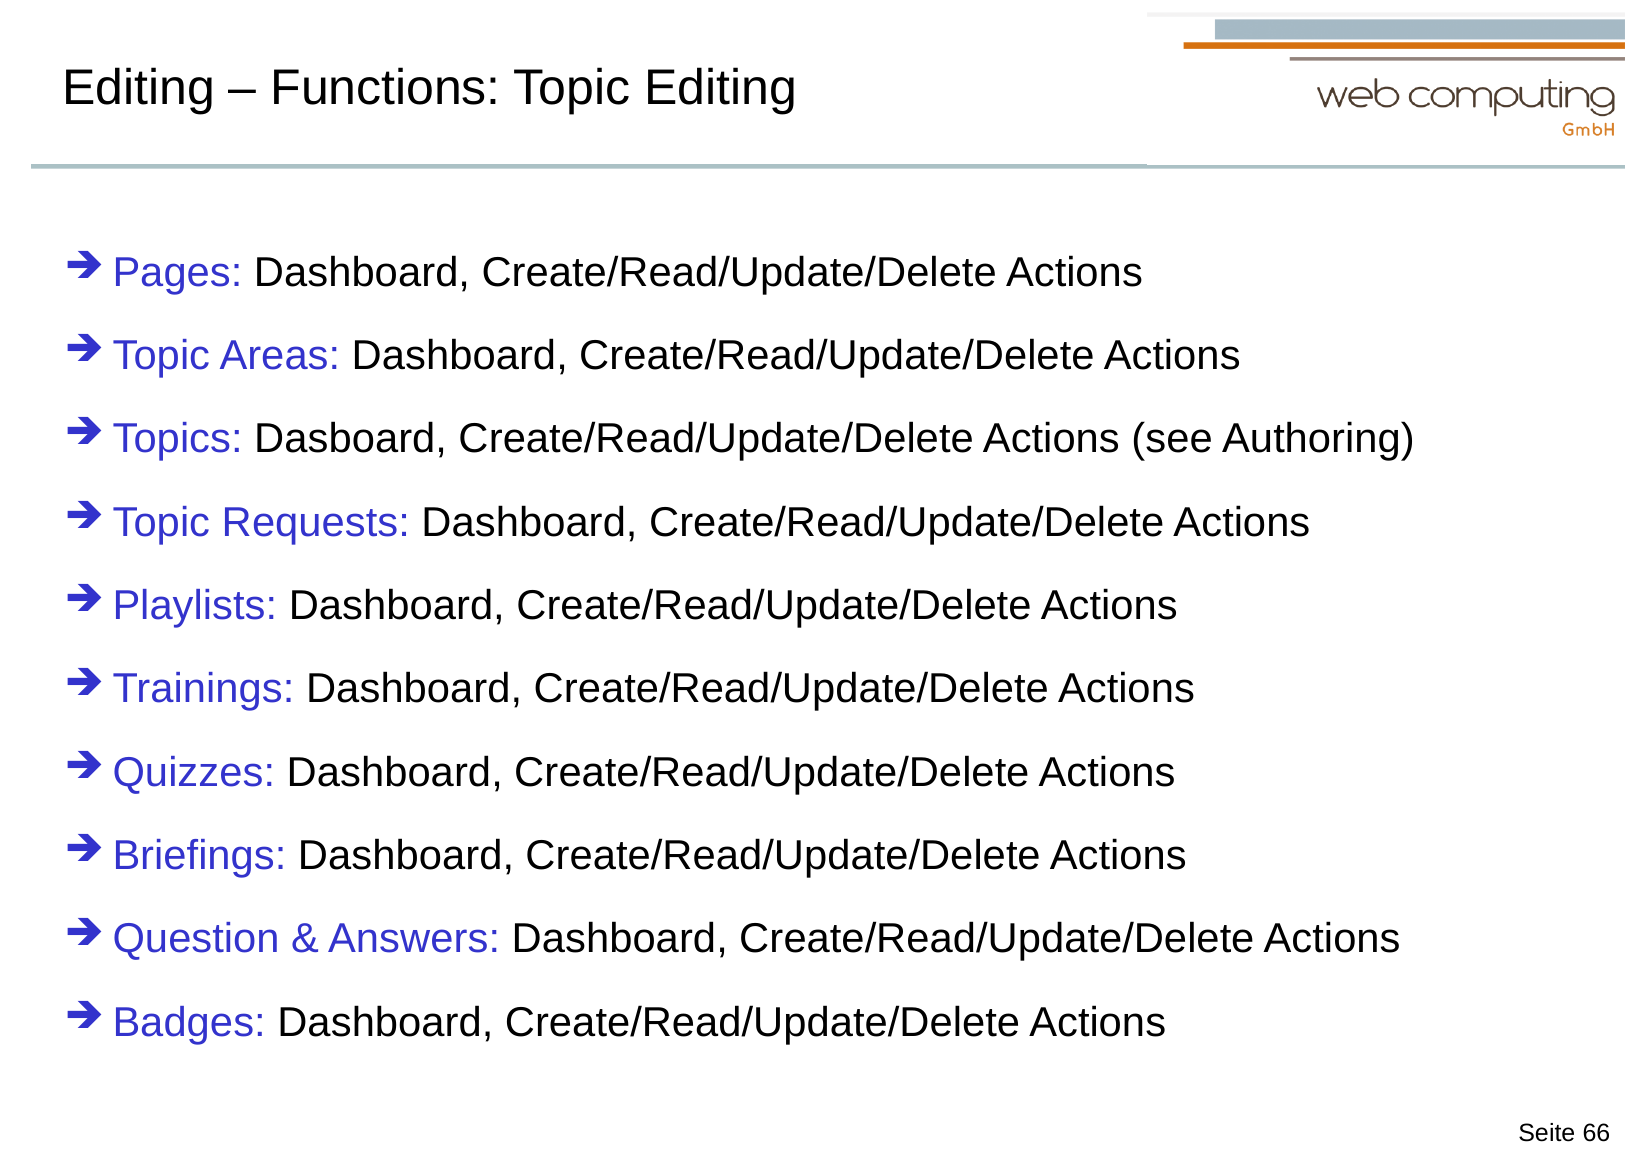

# Editing – Functions: Topic Editing
Pages: Dashboard, Create/Read/Update/Delete Actions
Topic Areas: Dashboard, Create/Read/Update/Delete Actions
Topics: Dasboard, Create/Read/Update/Delete Actions (see Authoring)
Topic Requests: Dashboard, Create/Read/Update/Delete Actions
Playlists: Dashboard, Create/Read/Update/Delete Actions
Trainings: Dashboard, Create/Read/Update/Delete Actions
Quizzes: Dashboard, Create/Read/Update/Delete Actions
Briefings: Dashboard, Create/Read/Update/Delete Actions
Question & Answers: Dashboard, Create/Read/Update/Delete Actions
Badges: Dashboard, Create/Read/Update/Delete Actions
Seite 66